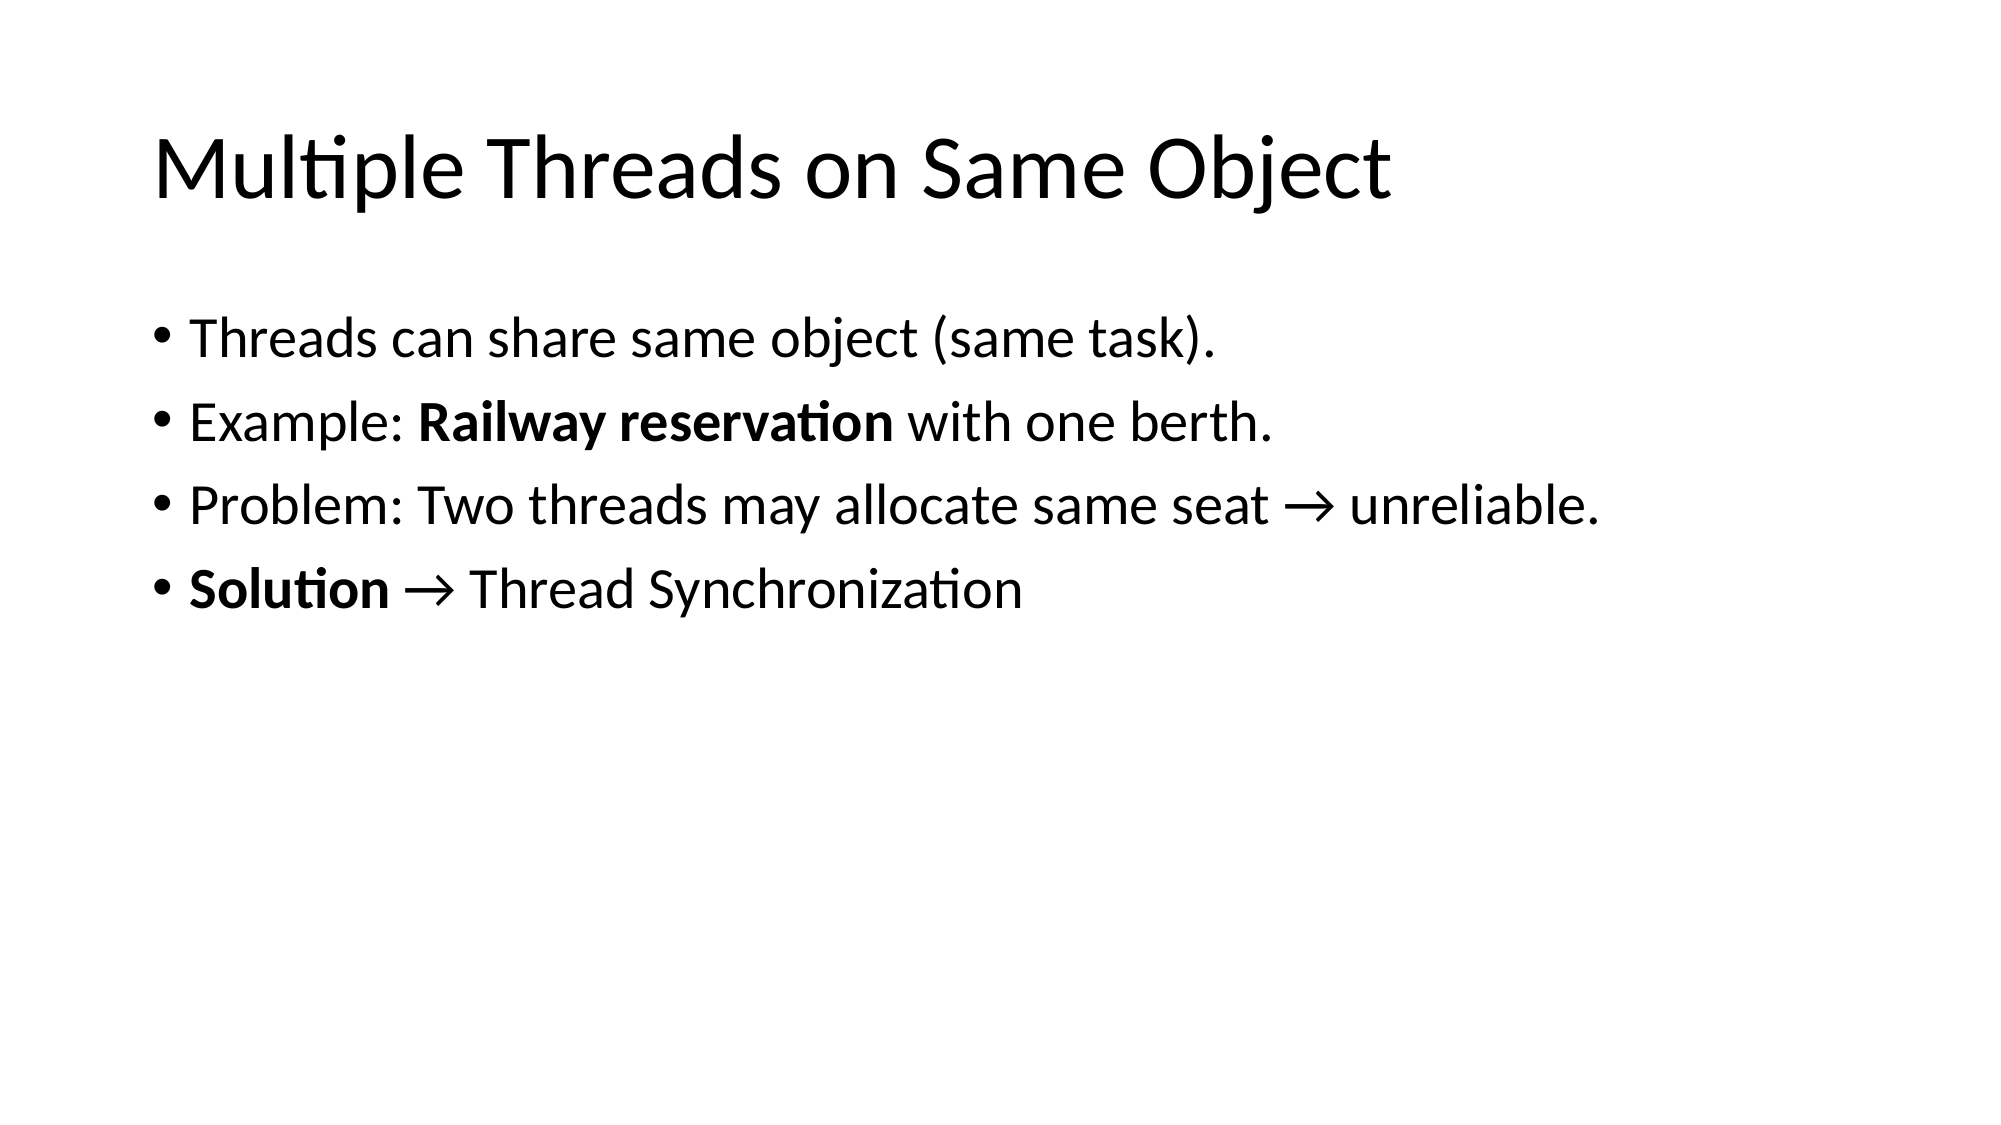

# Multiple Threads on Same Object
Threads can share same object (same task).
Example: Railway reservation with one berth.
Problem: Two threads may allocate same seat → unreliable.
Solution → Thread Synchronization